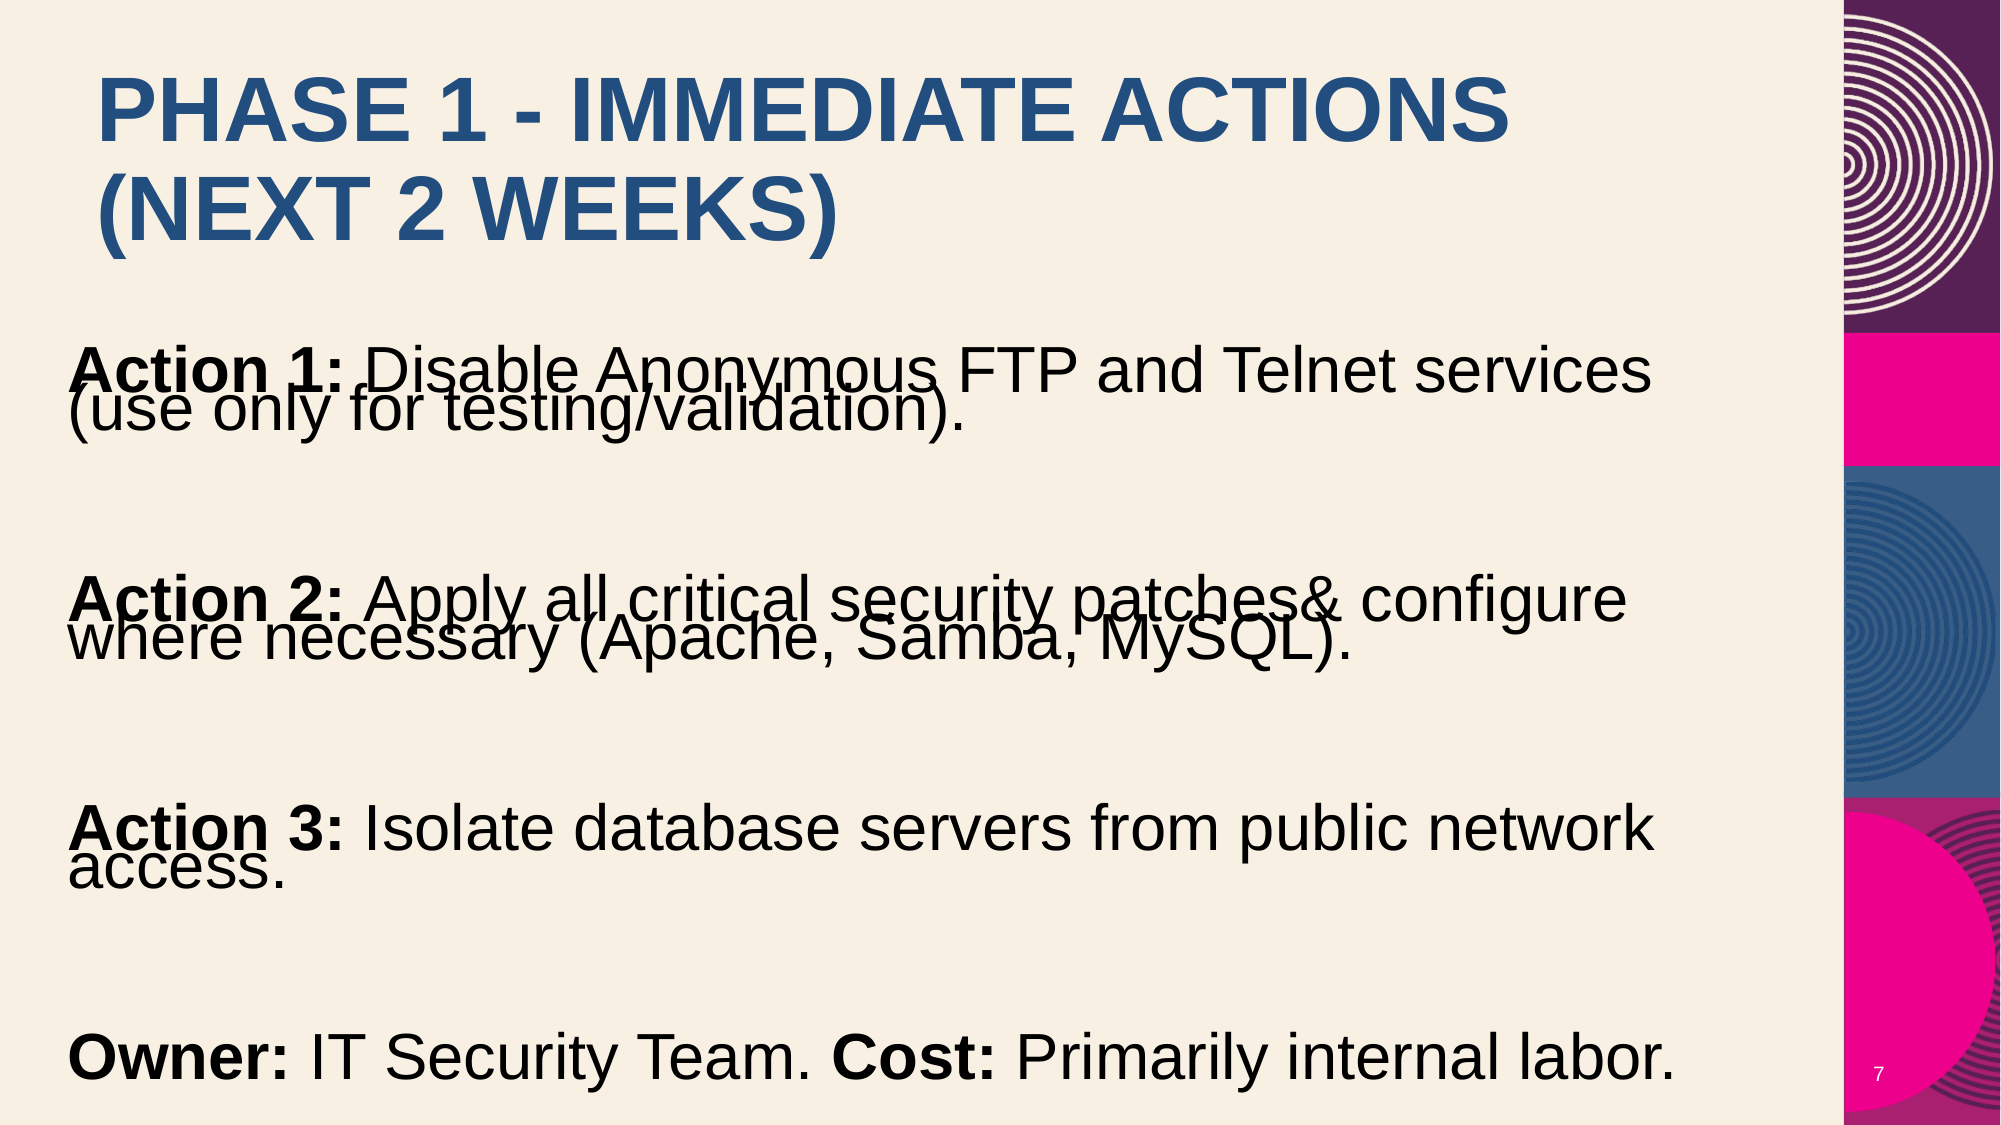

# Phase 1 - Immediate Actions (Next 2 Weeks)

Action 1: Disable Anonymous FTP and Telnet services (use only for testing/validation).

Action 2: Apply all critical security patches& configure where necessary (Apache, Samba, MySQL).

Action 3: Isolate database servers from public network access.

Owner: IT Security Team. Cost: Primarily internal labor.

7